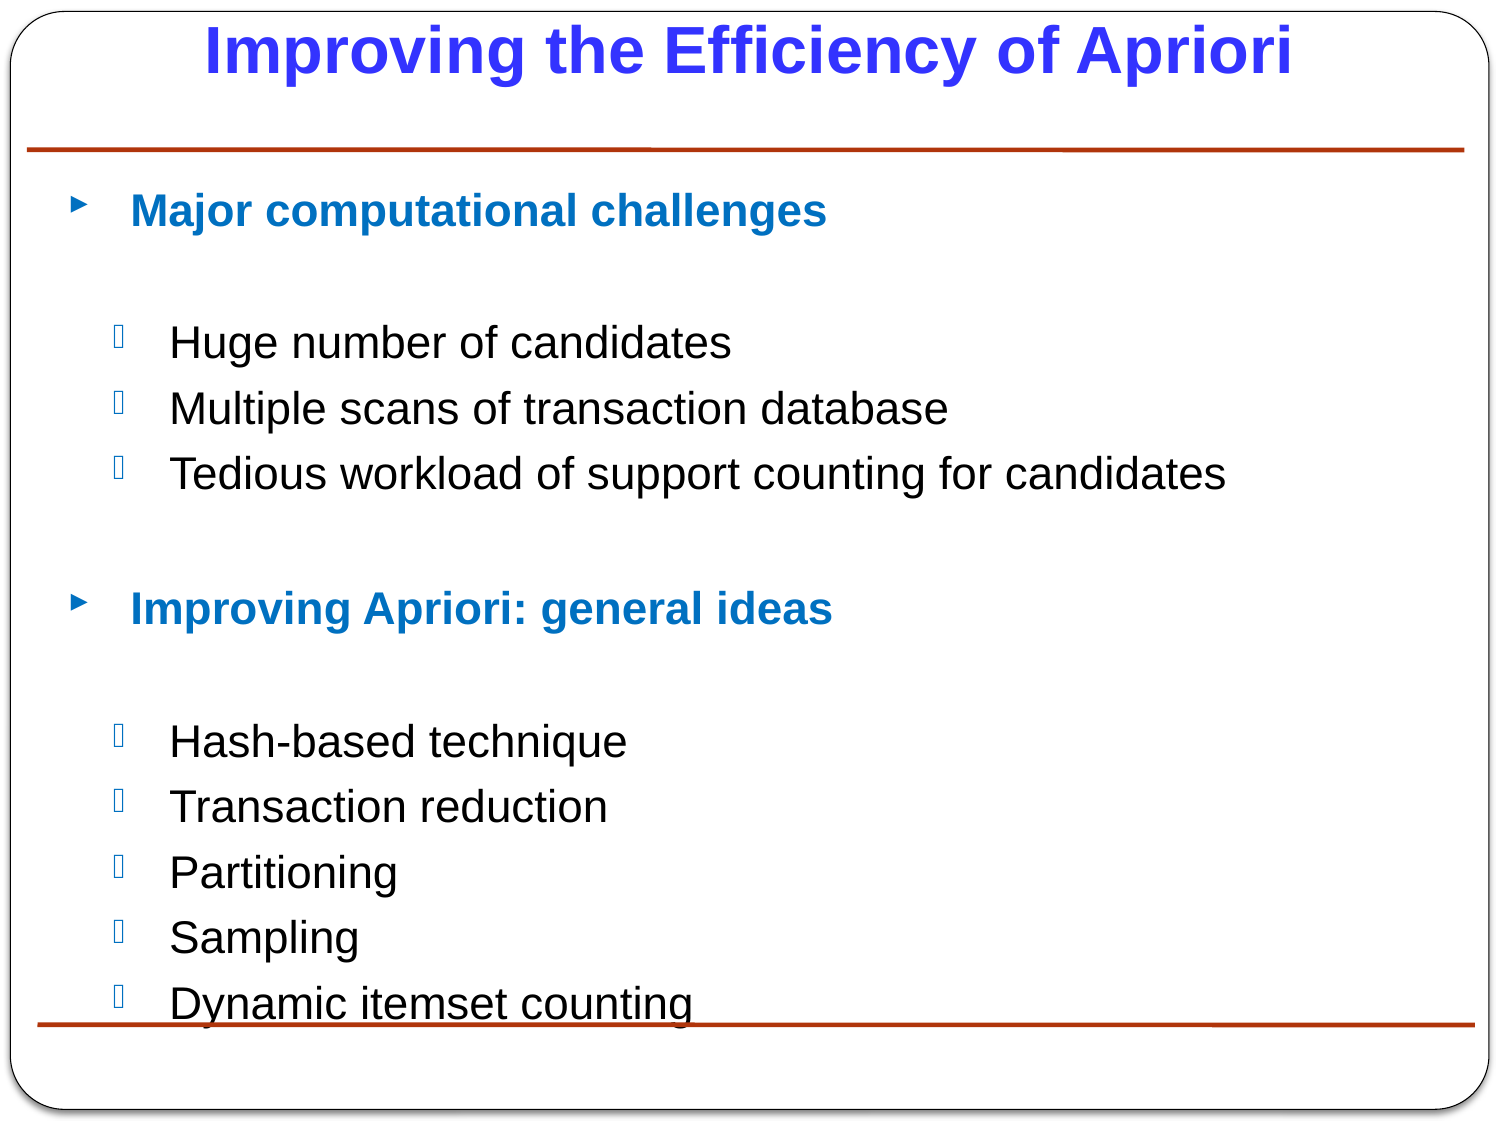

Improving the Efficiency of Apriori

Major computational challenges

Huge number of candidates
Multiple scans of transaction database
Tedious workload of support counting for candidates

Improving Apriori: general ideas

Hash-based technique
Transaction reduction
Partitioning
Sampling
Dynamic itemset counting